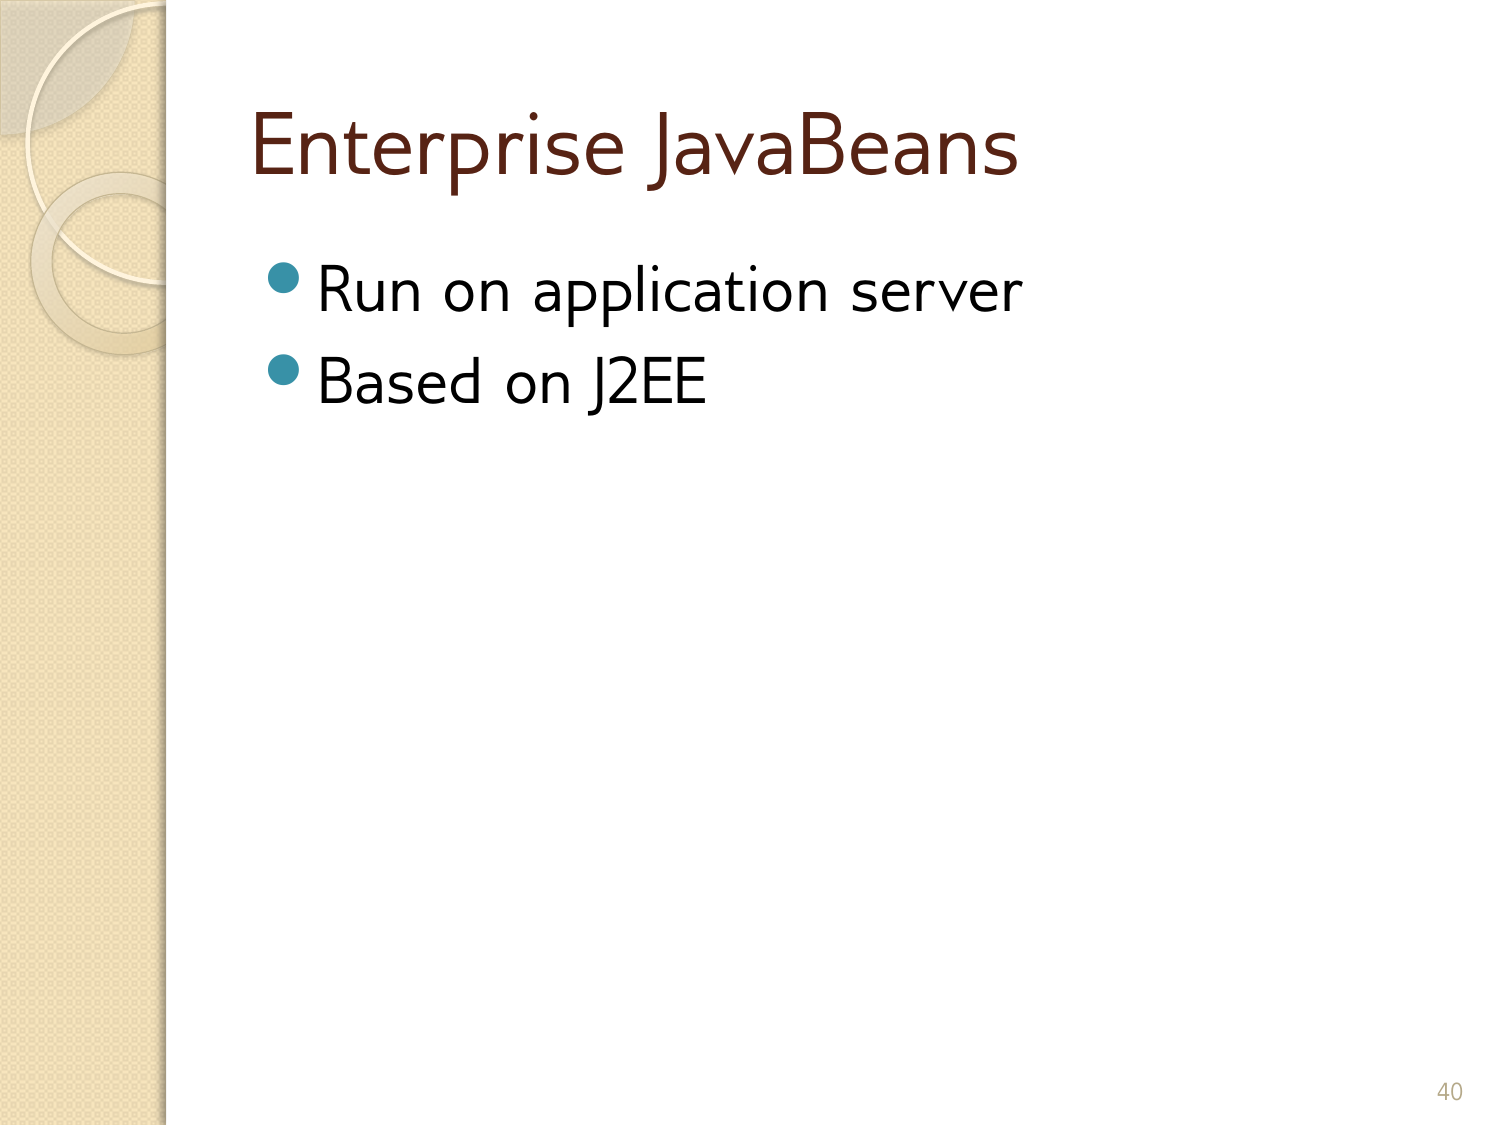

# Enterprise JavaBeans
Run on application server
Based on J2EE
40